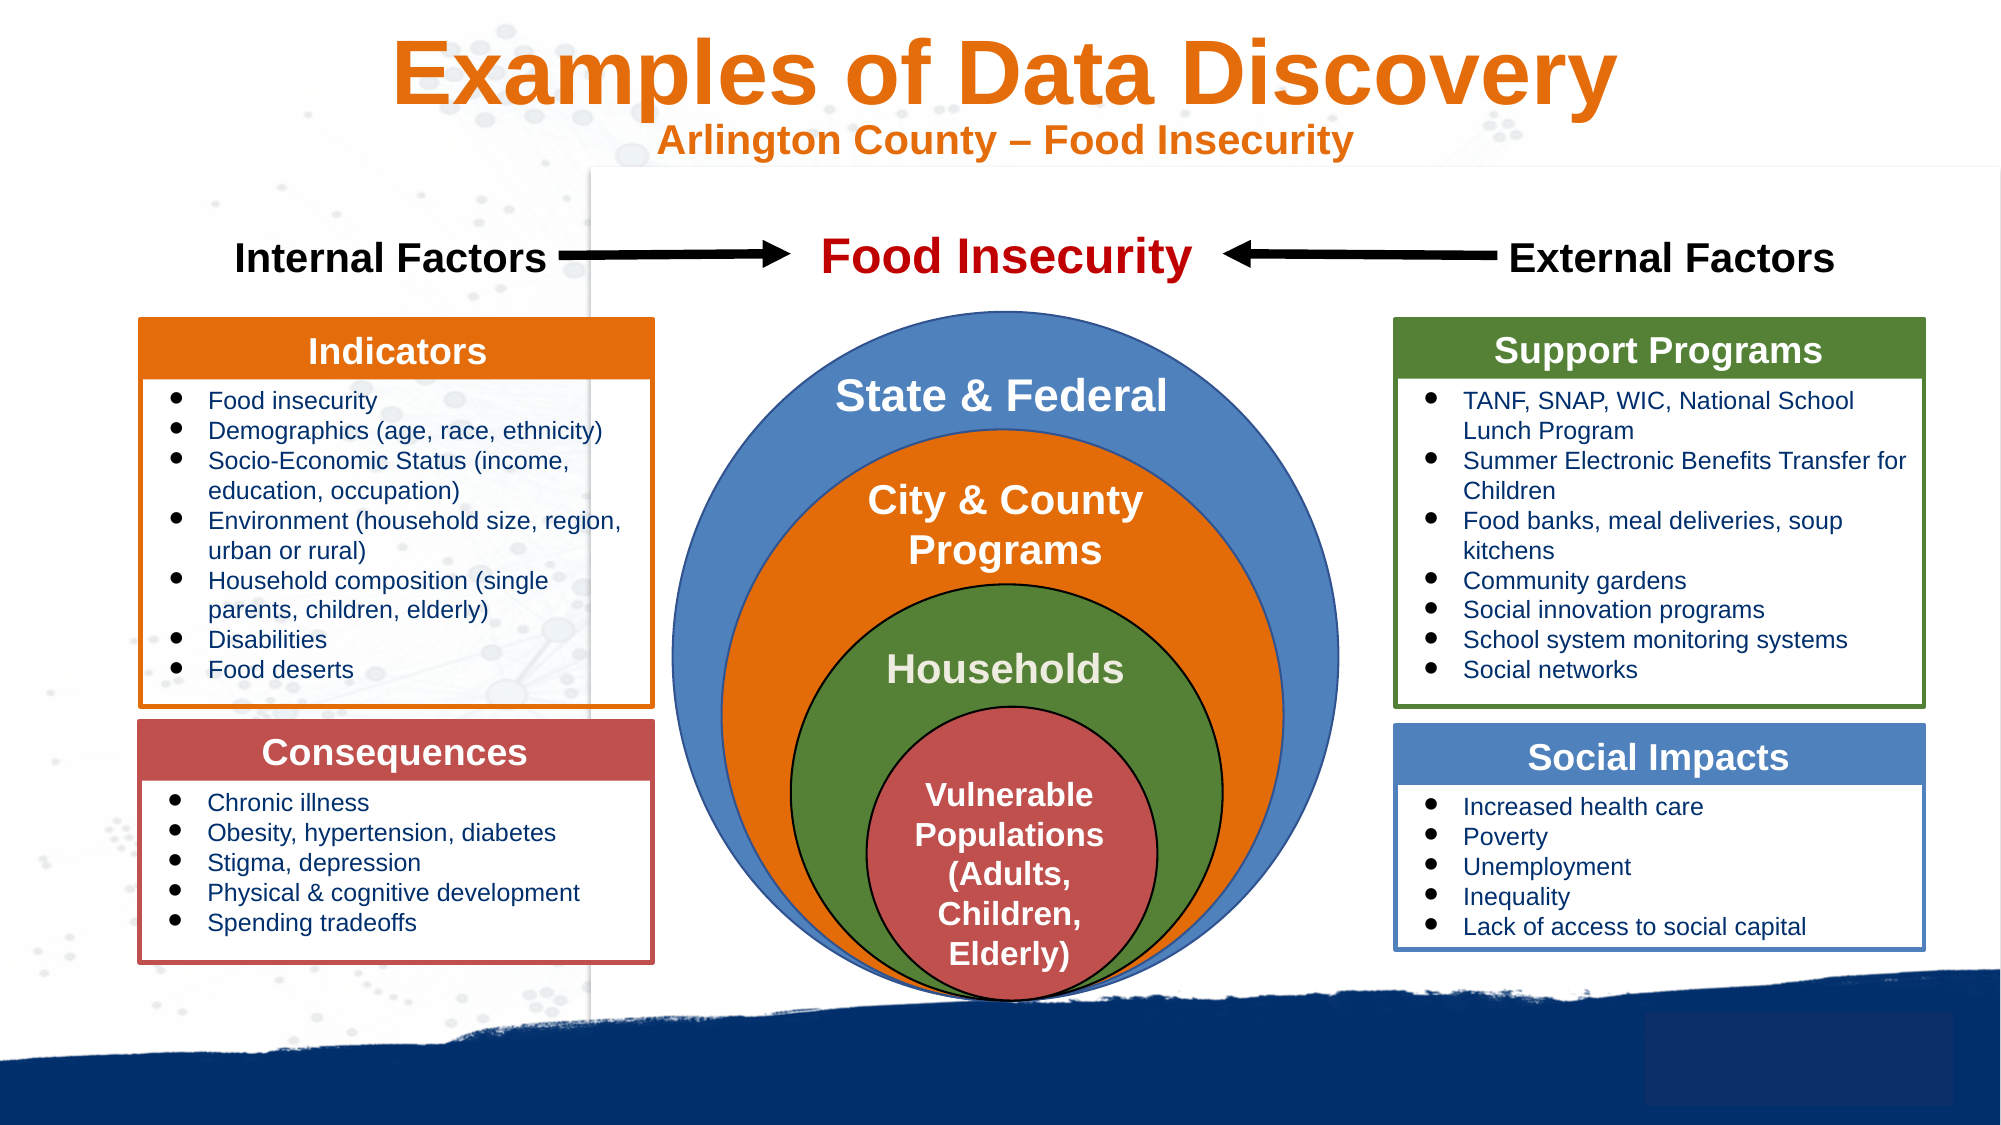

# Examples of Data Discovery Arlington County – Food Insecurity
Food Insecurity
External Factors
Internal Factors

State & Federal
RV-ARC
City & County Programs

Households

Vulnerable Populations (Adults, Children, Elderly)

Food insecurity
Demographics (age, race, ethnicity)
Socio-Economic Status (income, education, occupation)
Environment (household size, region, urban or rural)
Household composition (single parents, children, elderly)
Disabilities
Food deserts
Support Programs

TANF, SNAP, WIC, National School Lunch Program
Summer Electronic Benefits Transfer for Children
Food banks, meal deliveries, soup kitchens
Community gardens
Social innovation programs
School system monitoring systems
Social networks
Indicators
Consequences

Chronic illness
Obesity, hypertension, diabetes
Stigma, depression
Physical & cognitive development
Spending tradeoffs
Social Impacts

Increased health care
Poverty
Unemployment
Inequality
Lack of access to social capital